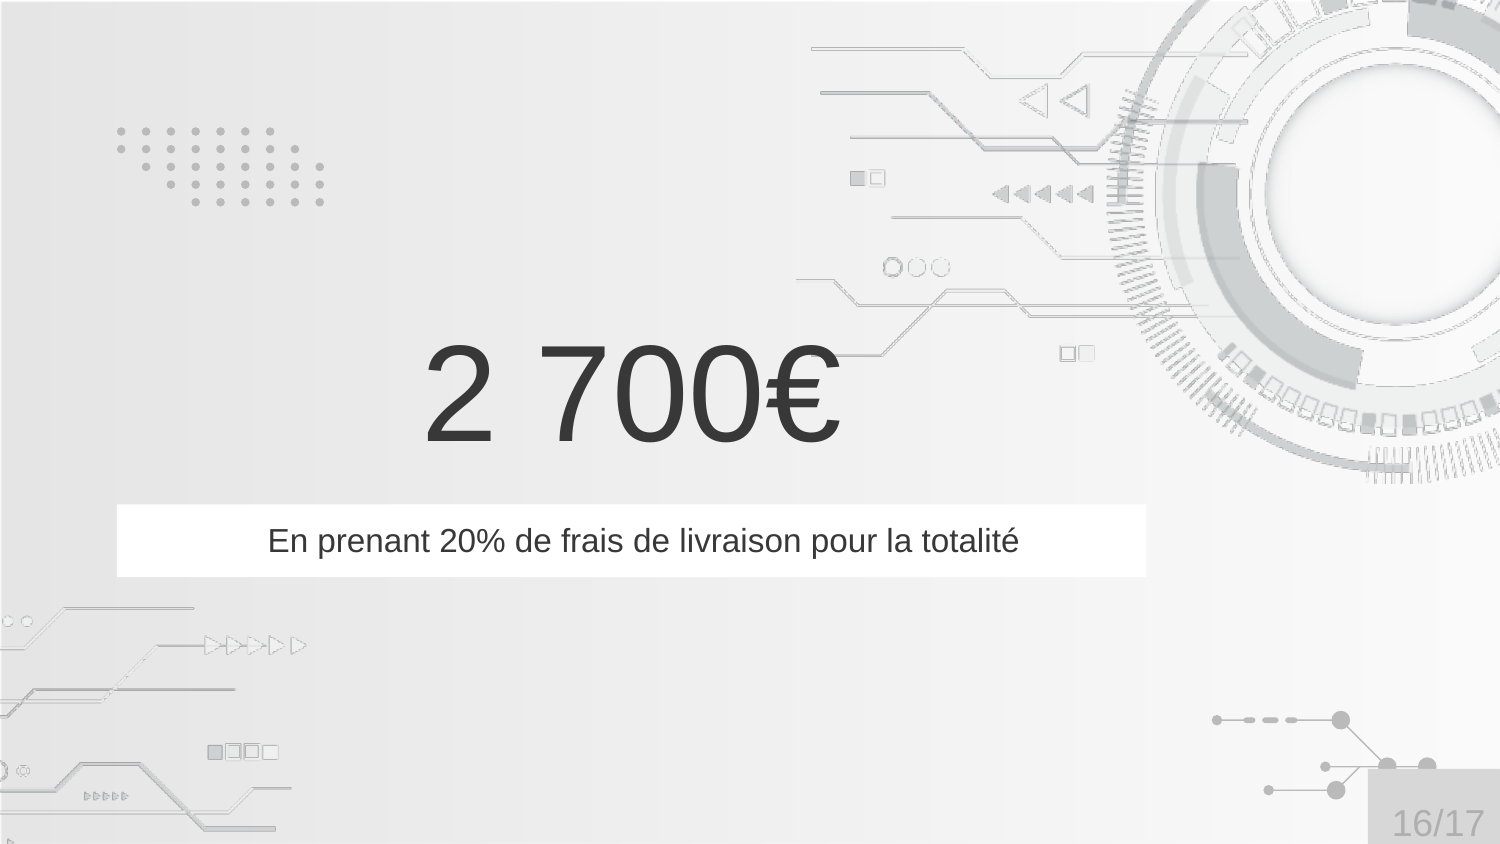

# 2 700€
En prenant 20% de frais de livraison pour la totalité
16/17